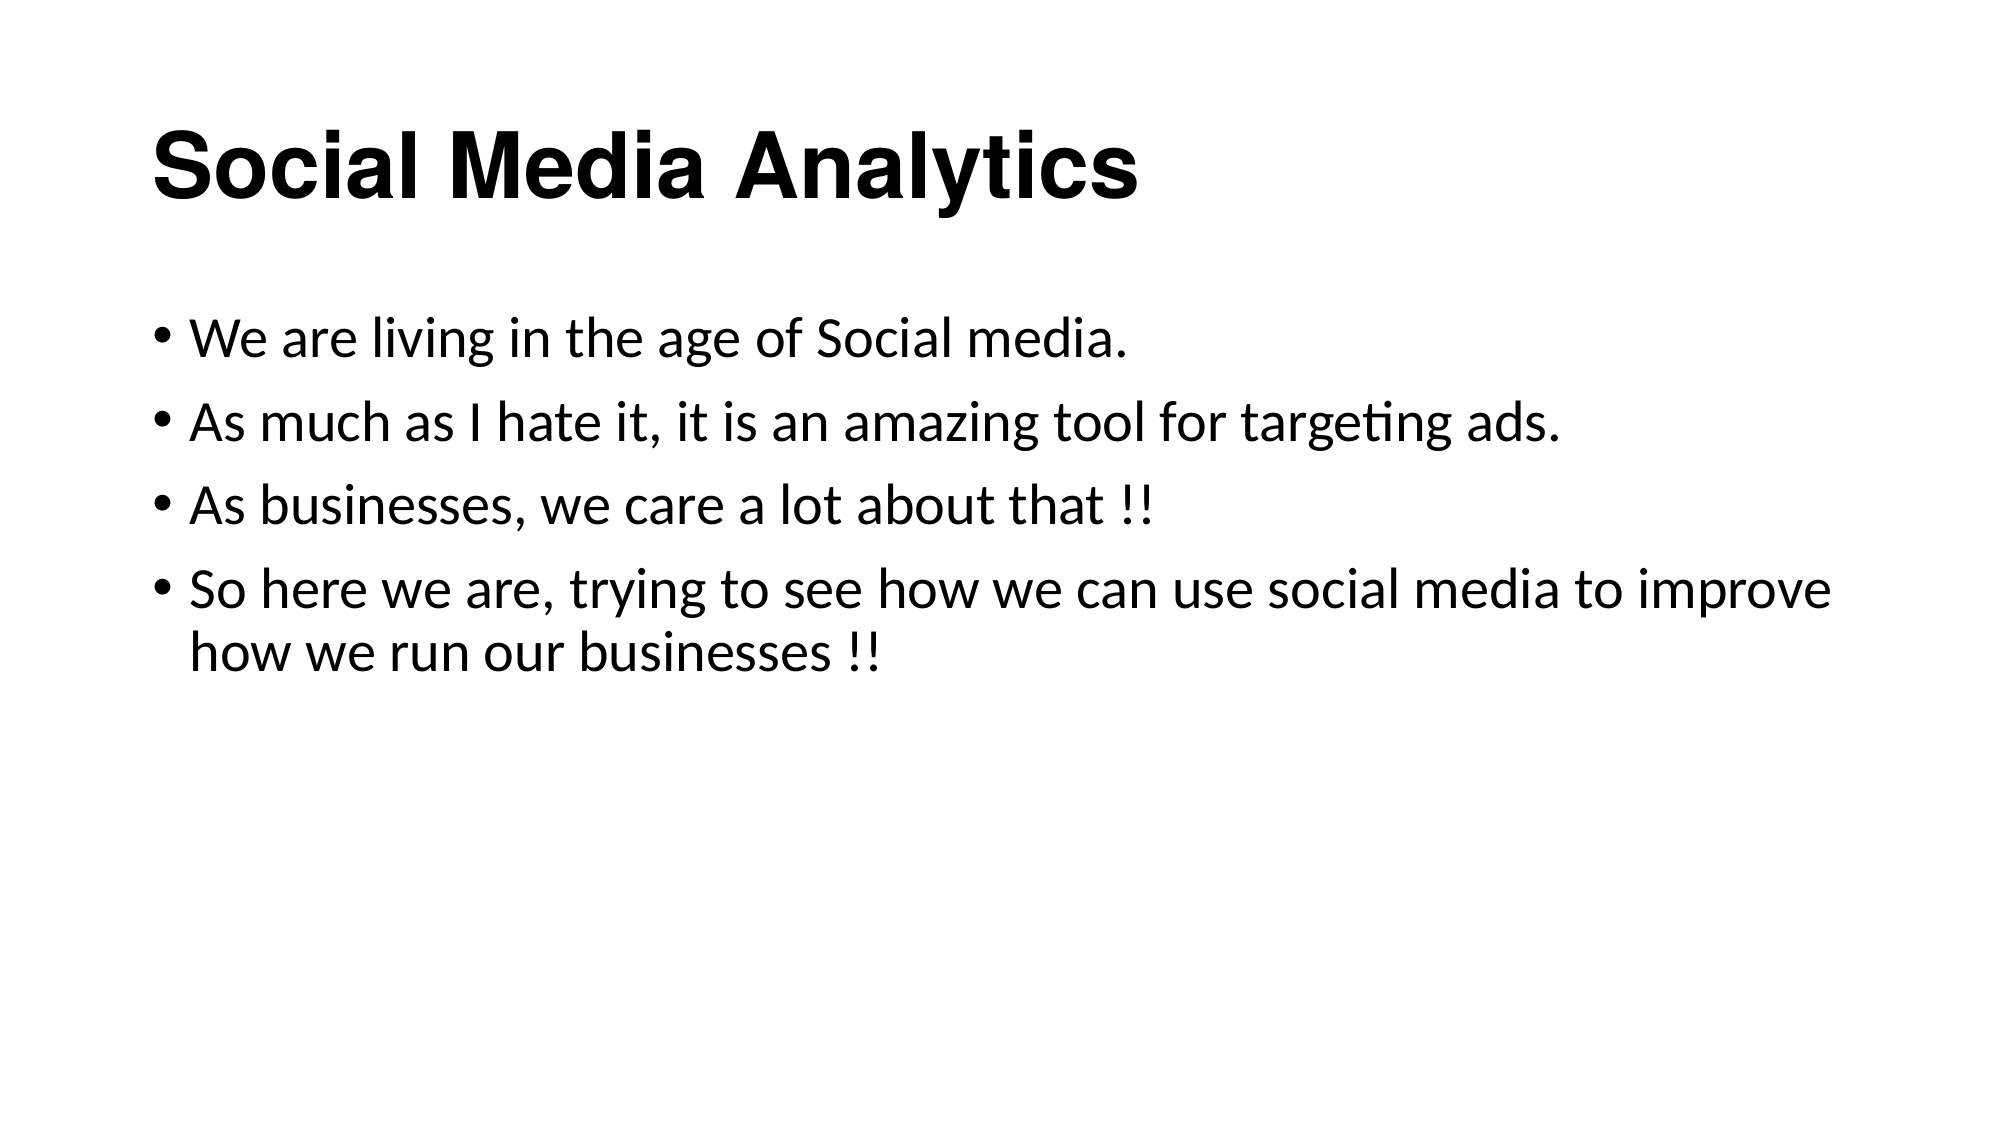

# Social Media Analytics
We are living in the age of Social media.
As much as I hate it, it is an amazing tool for targeting ads.
As businesses, we care a lot about that !!
So here we are, trying to see how we can use social media to improve how we run our businesses !!